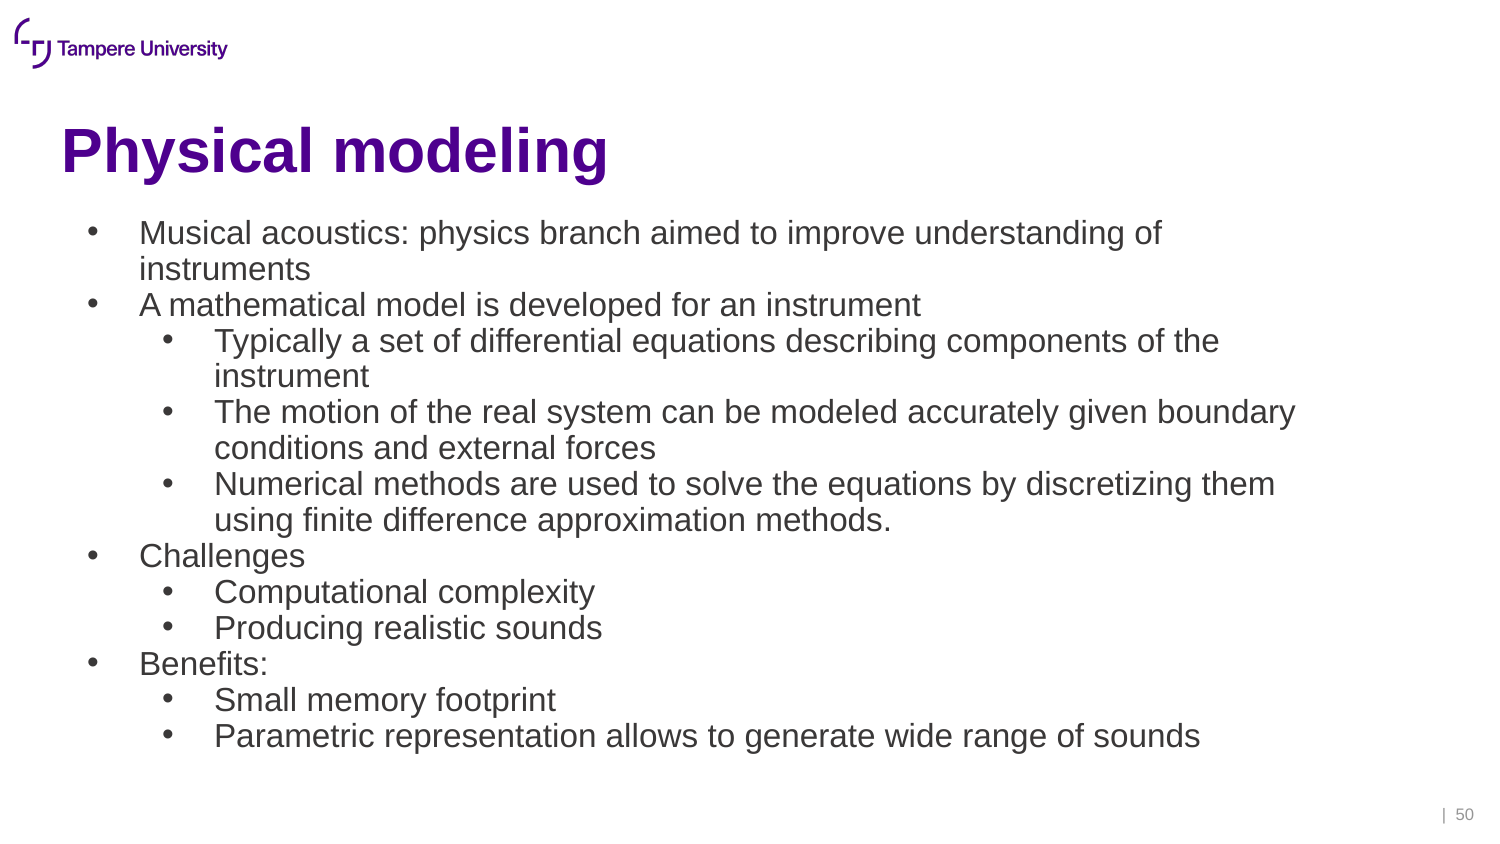

# Physical modeling
Musical acoustics: physics branch aimed to improve understanding of instruments
A mathematical model is developed for an instrument
Typically a set of differential equations describing components of the instrument
The motion of the real system can be modeled accurately given boundary conditions and external forces
Numerical methods are used to solve the equations by discretizing them using finite difference approximation methods.
Challenges
Computational complexity
Producing realistic sounds
Benefits:
Small memory footprint
Parametric representation allows to generate wide range of sounds

|  50